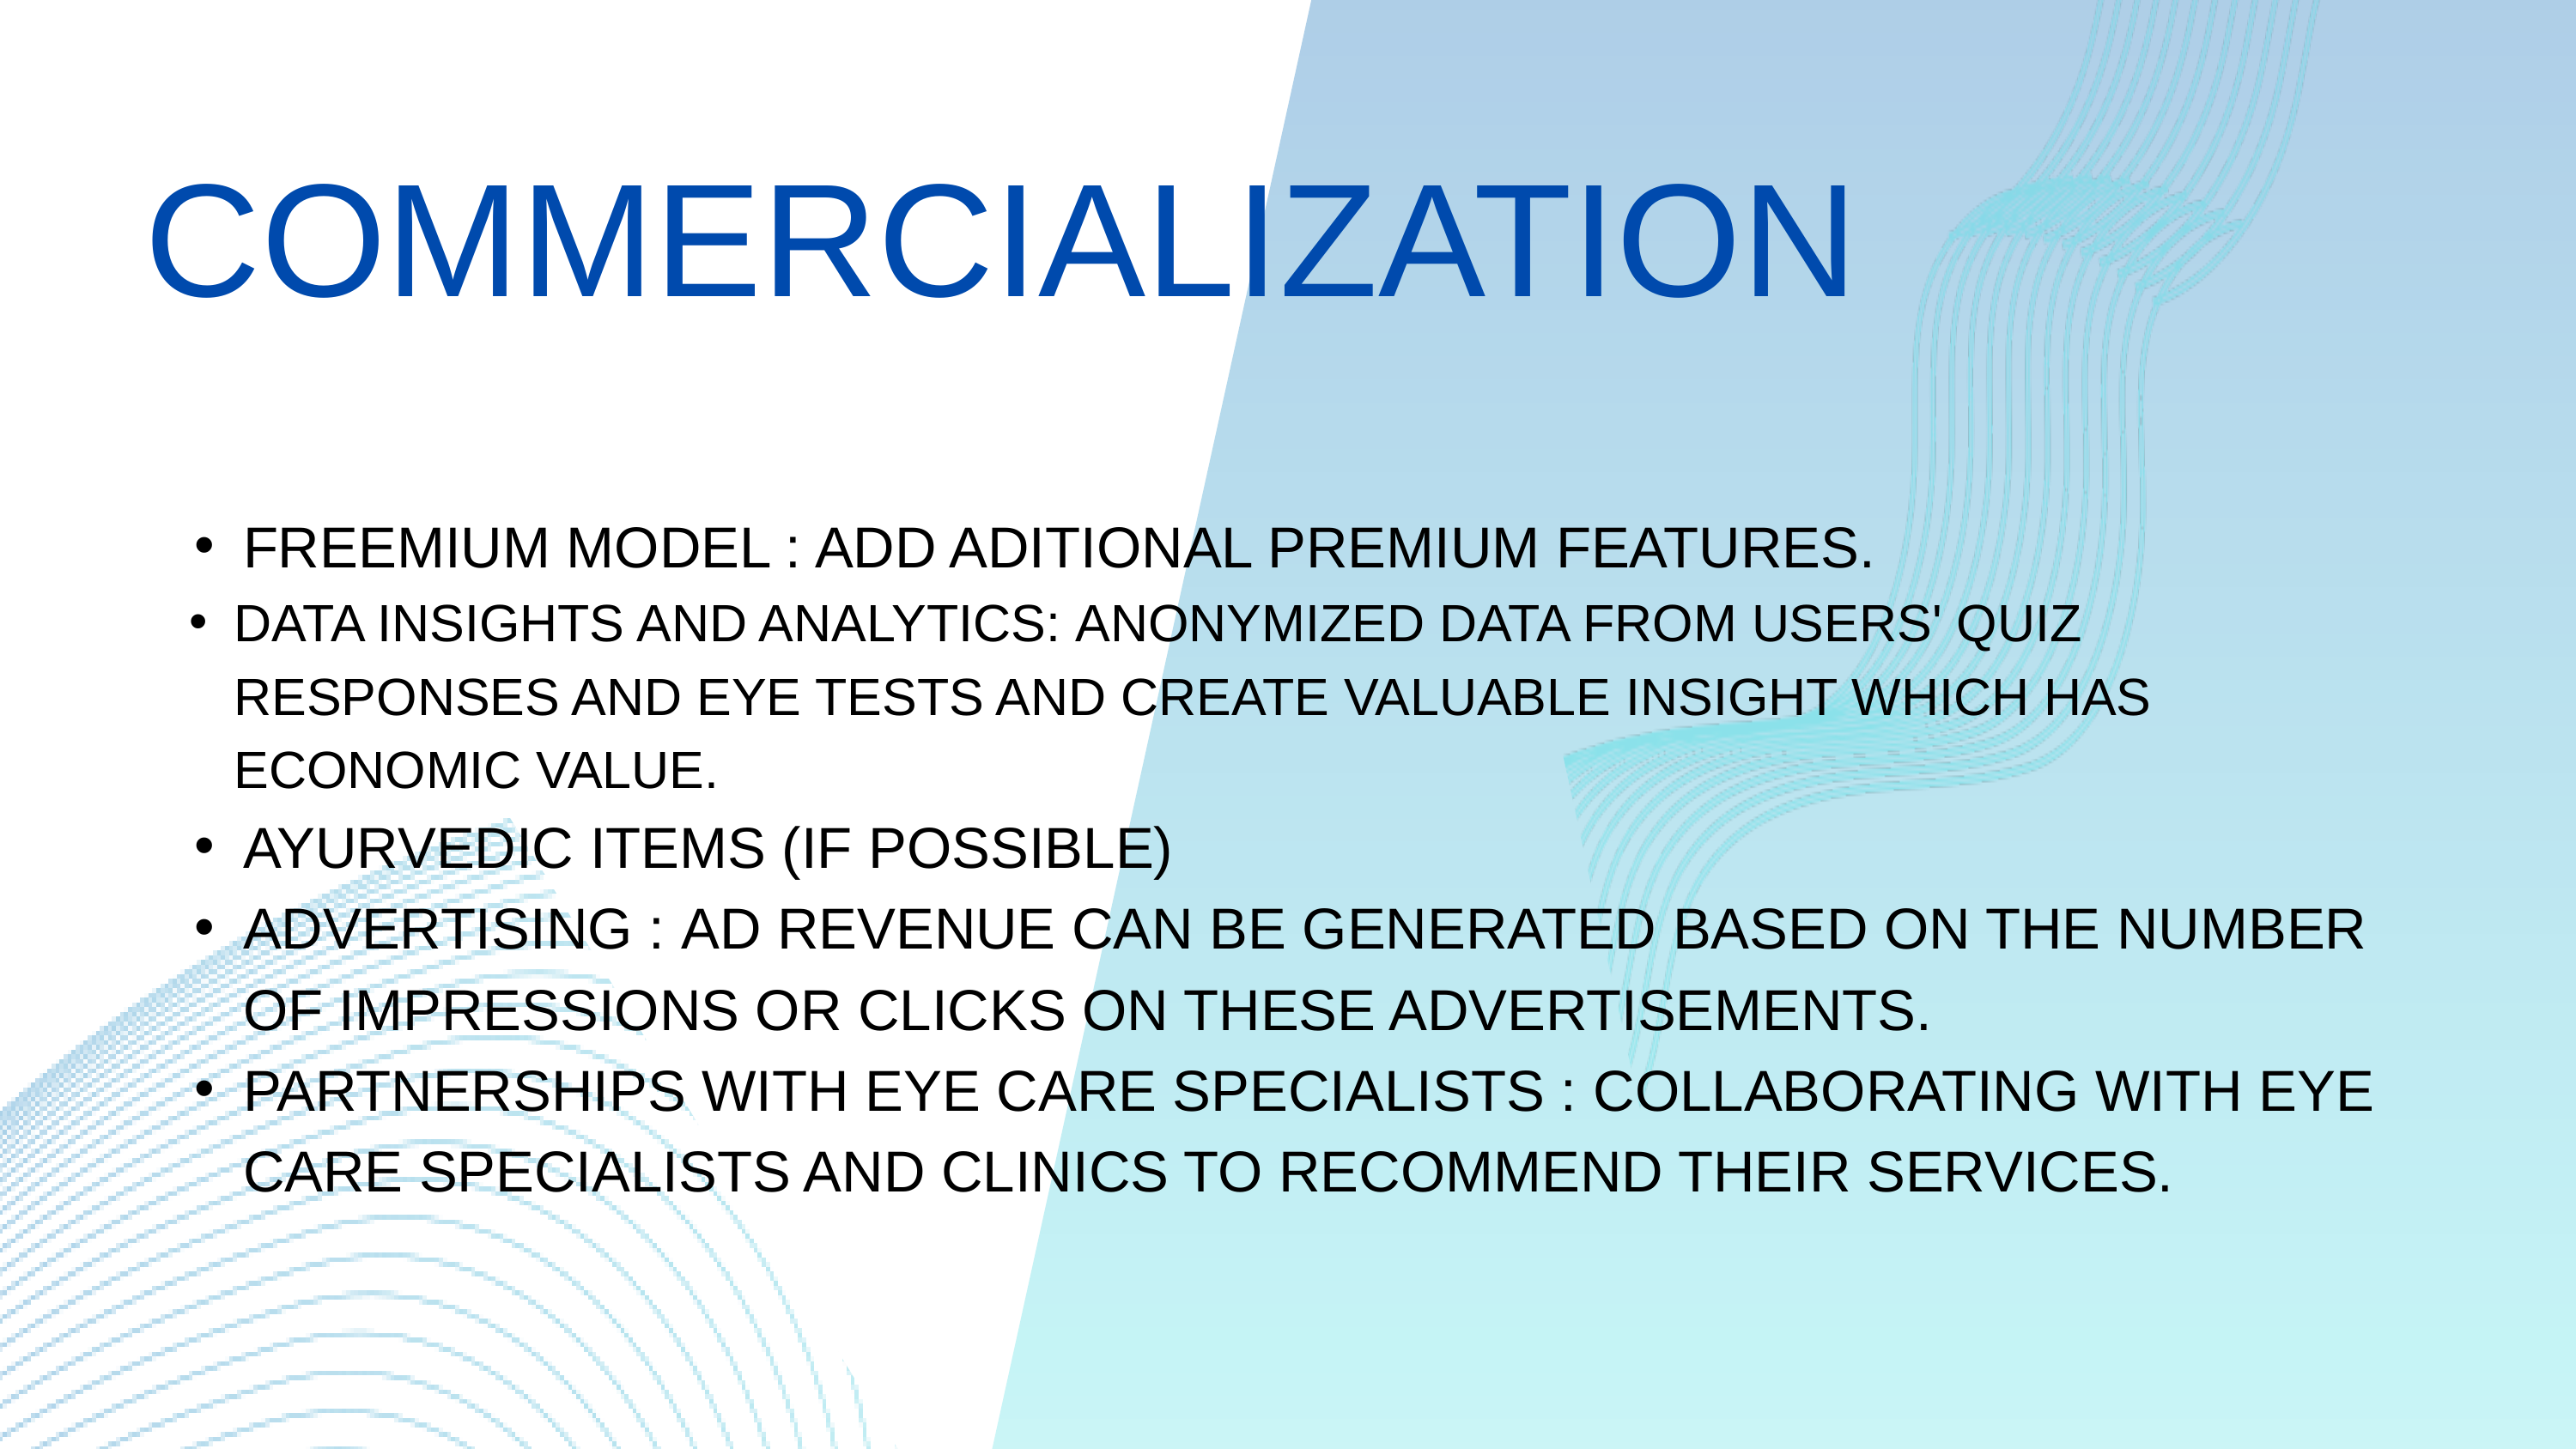

COMMERCIALIZATION
FREEMIUM MODEL : ADD ADITIONAL PREMIUM FEATURES.
DATA INSIGHTS AND ANALYTICS: ANONYMIZED DATA FROM USERS' QUIZ RESPONSES AND EYE TESTS AND CREATE VALUABLE INSIGHT WHICH HAS ECONOMIC VALUE.
AYURVEDIC ITEMS (IF POSSIBLE)
ADVERTISING : AD REVENUE CAN BE GENERATED BASED ON THE NUMBER OF IMPRESSIONS OR CLICKS ON THESE ADVERTISEMENTS.
PARTNERSHIPS WITH EYE CARE SPECIALISTS : COLLABORATING WITH EYE CARE SPECIALISTS AND CLINICS TO RECOMMEND THEIR SERVICES.